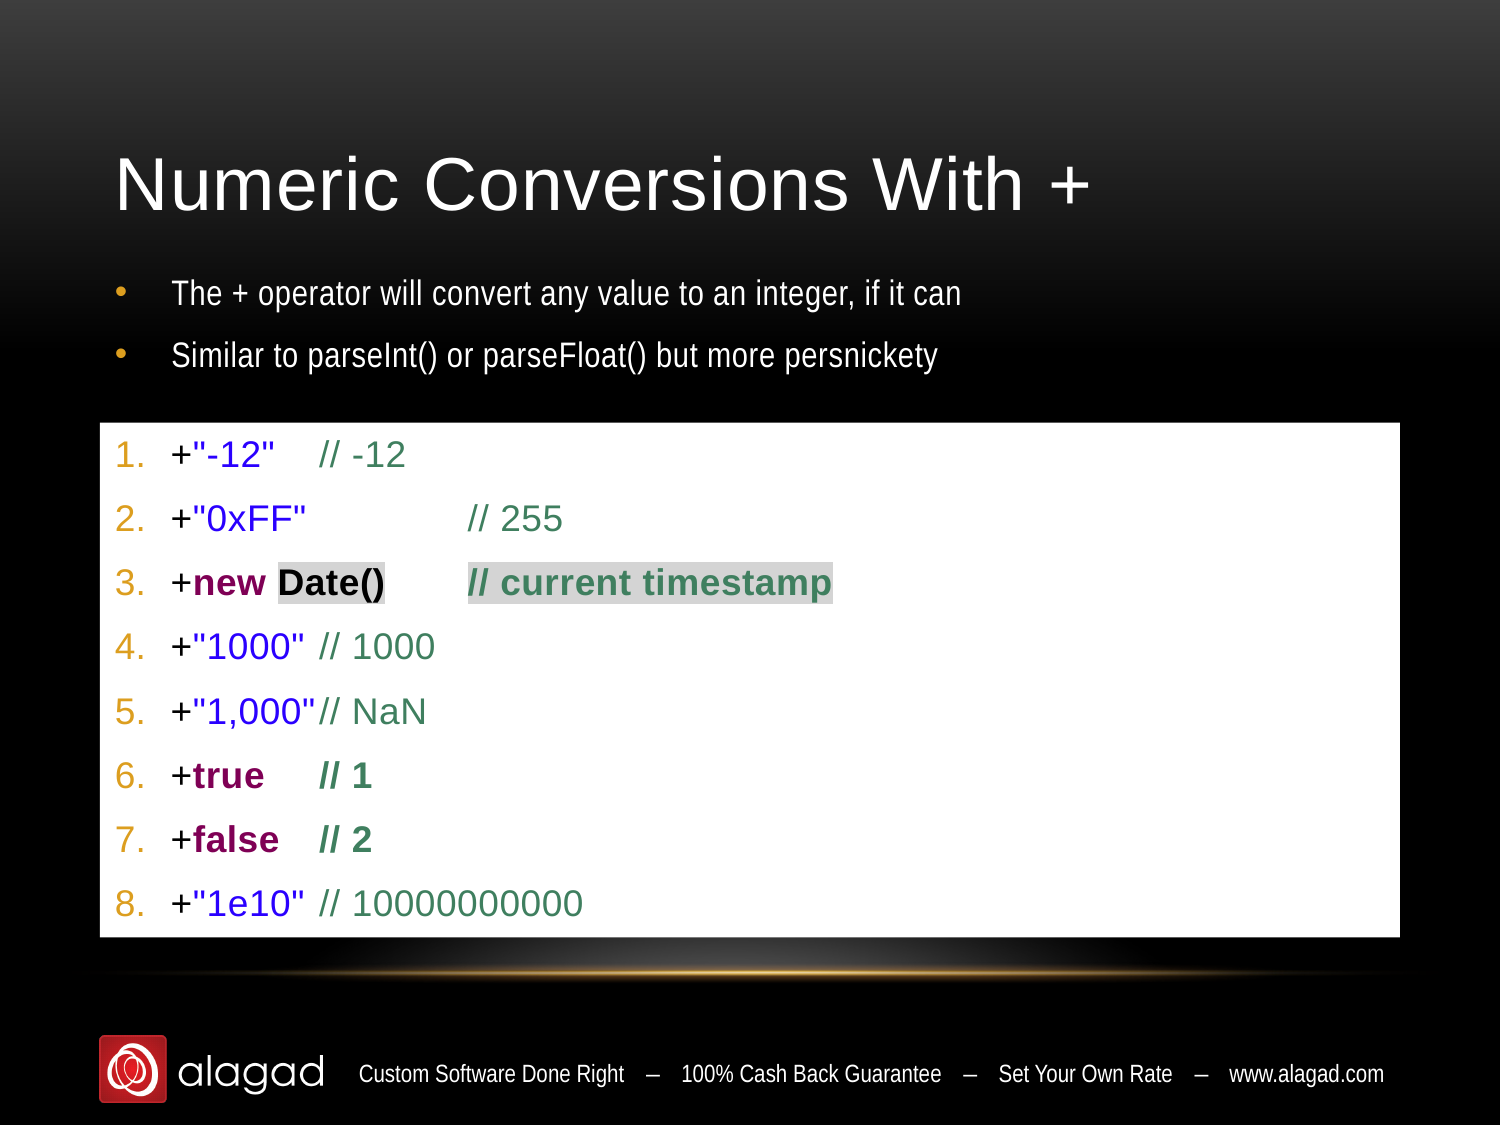

# Numeric Conversions With +
The + operator will convert any value to an integer, if it can
Similar to parseInt() or parseFloat() but more persnickety
+"-12"		// -12
+"0xFF"	 	// 255
+new Date()	// current timestamp
+"1000"		// 1000
+"1,000"		// NaN
+true		// 1
+false		// 2
+"1e10"		// 10000000000
Custom Software Done Right   –   100% Cash Back Guarantee   –   Set Your Own Rate   –   www.alagad.com